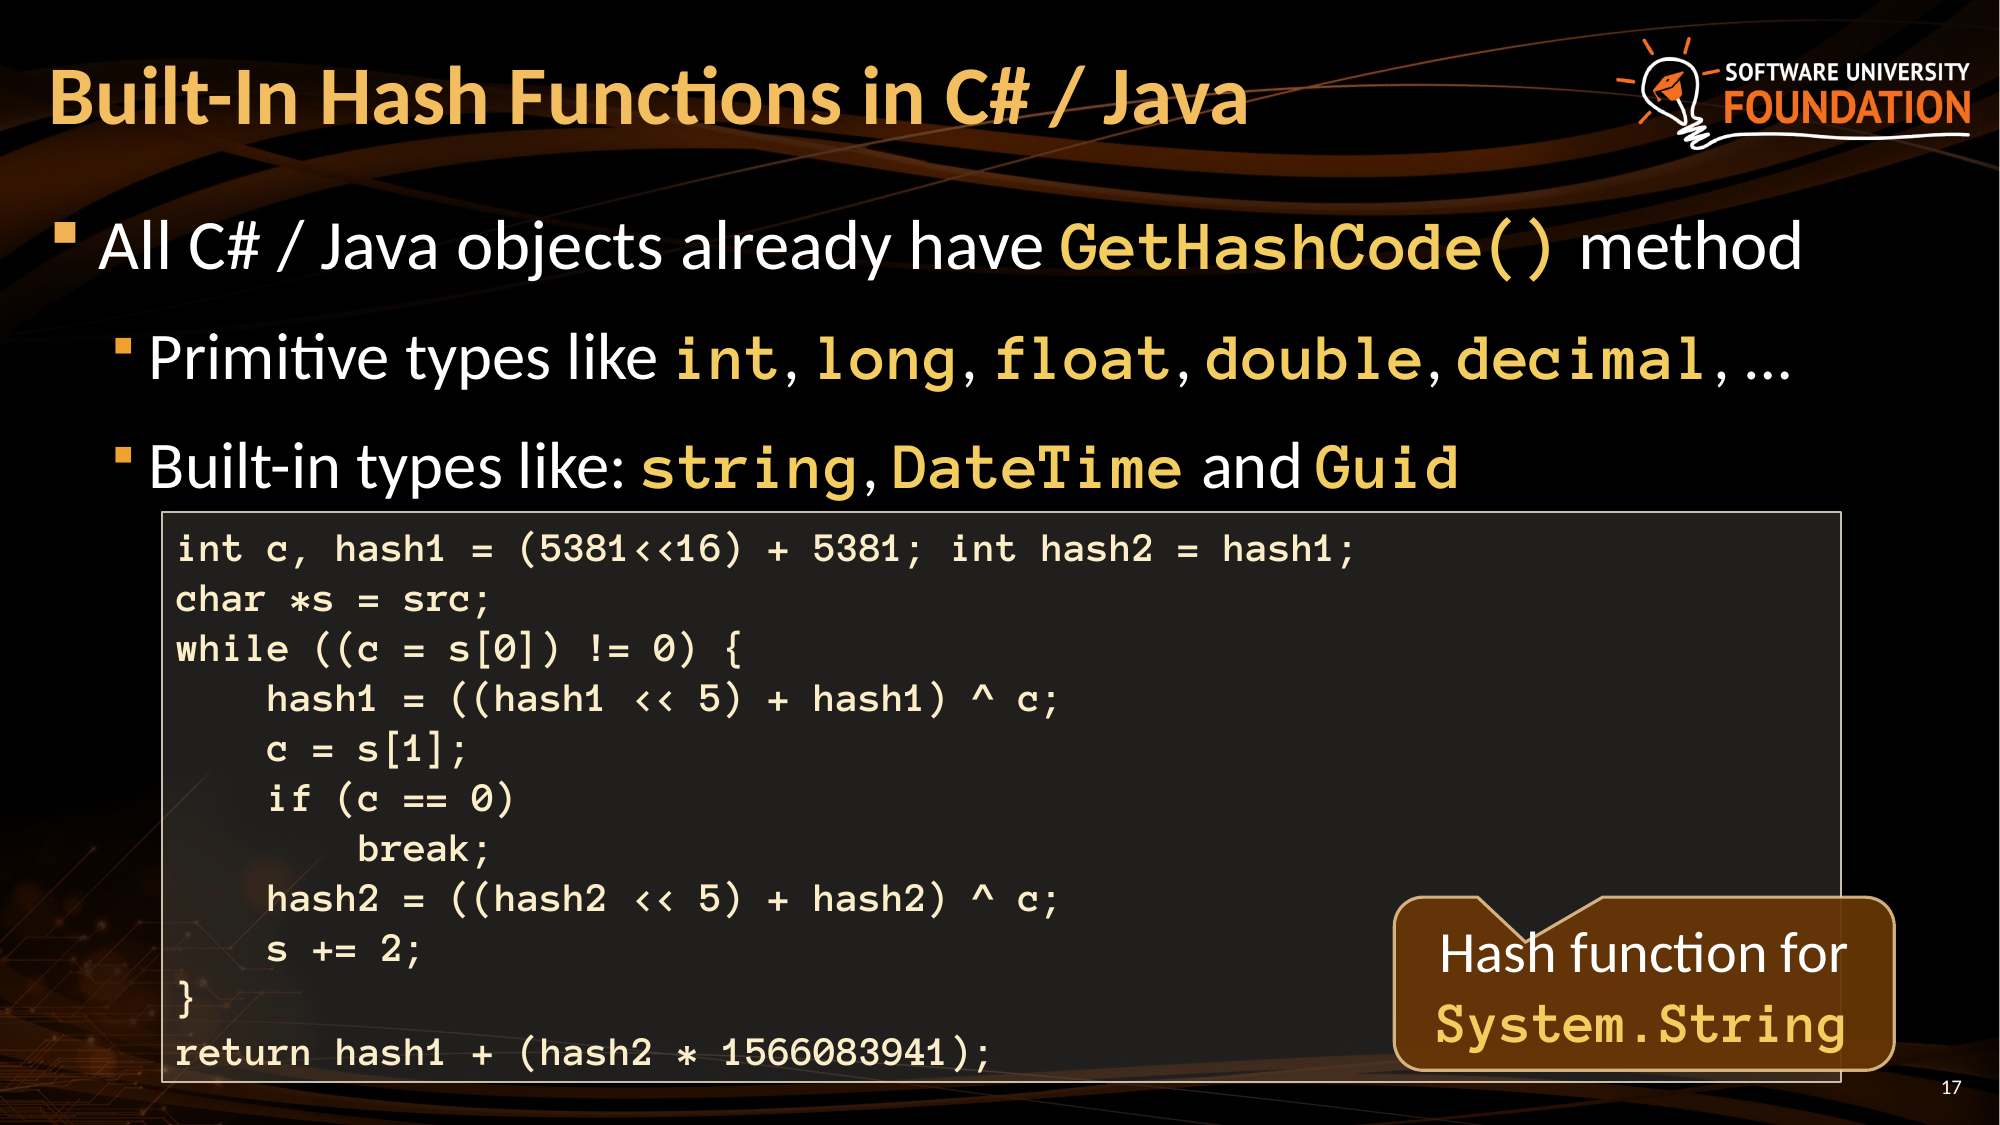

# Built-In Hash Functions in C# / Java
All C# / Java objects already have GetHashCode() method
Primitive types like int, long, float, double, decimal, …
Built-in types like: string, DateTime and Guid

int c, hash1 = (5381<<16) + 5381; int hash2 = hash1;
char *s = src;
while ((c = s[0]) != 0) {
    hash1 = ((hash1 << 5) + hash1) ^ c;
    c = s[1];
    if (c == 0)
        break;
    hash2 = ((hash2 << 5) + hash2) ^ c;
    s += 2;
}
return hash1 + (hash2 * 1566083941);
Hash function for System.String
17